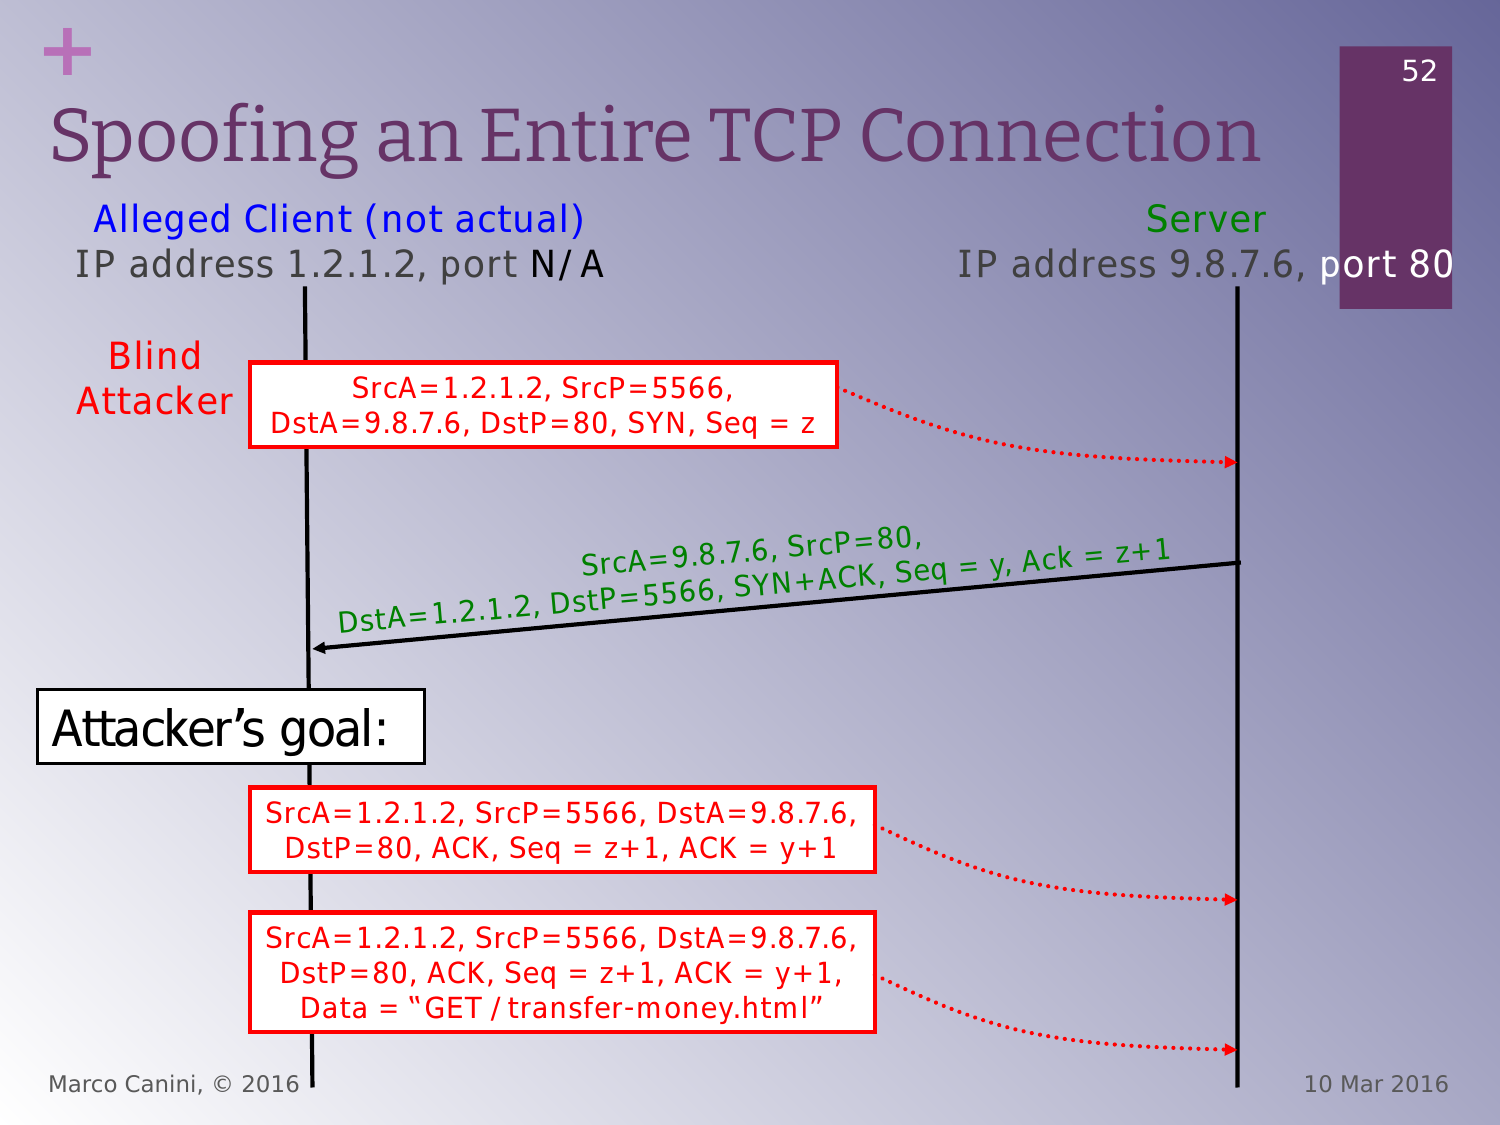

52
# Spoofing an Entire TCP Connection
Alleged Client (not actual)
IP address 1.2.1.2, port N/A
Server
IP address 9.8.7.6, port 80

Blind Attacker
SrcA=1.2.1.2, SrcP=5566, DstA=9.8.7.6, DstP=80, SYN, Seq = z

SrcA=9.8.7.6, SrcP=80,
DstA=1.2.1.2, DstP=5566, SYN+ACK, Seq = y, Ack = z+1

Attacker’s goal:
SrcA=1.2.1.2, SrcP=5566, DstA=9.8.7.6, DstP=80, ACK, Seq = z+1, ACK = y+1

SrcA=1.2.1.2, SrcP=5566, DstA=9.8.7.6, DstP=80, ACK, Seq = z+1, ACK = y+1, Data = “GET /transfer-money.html”

Marco Canini, © 2016
10 Mar 2016